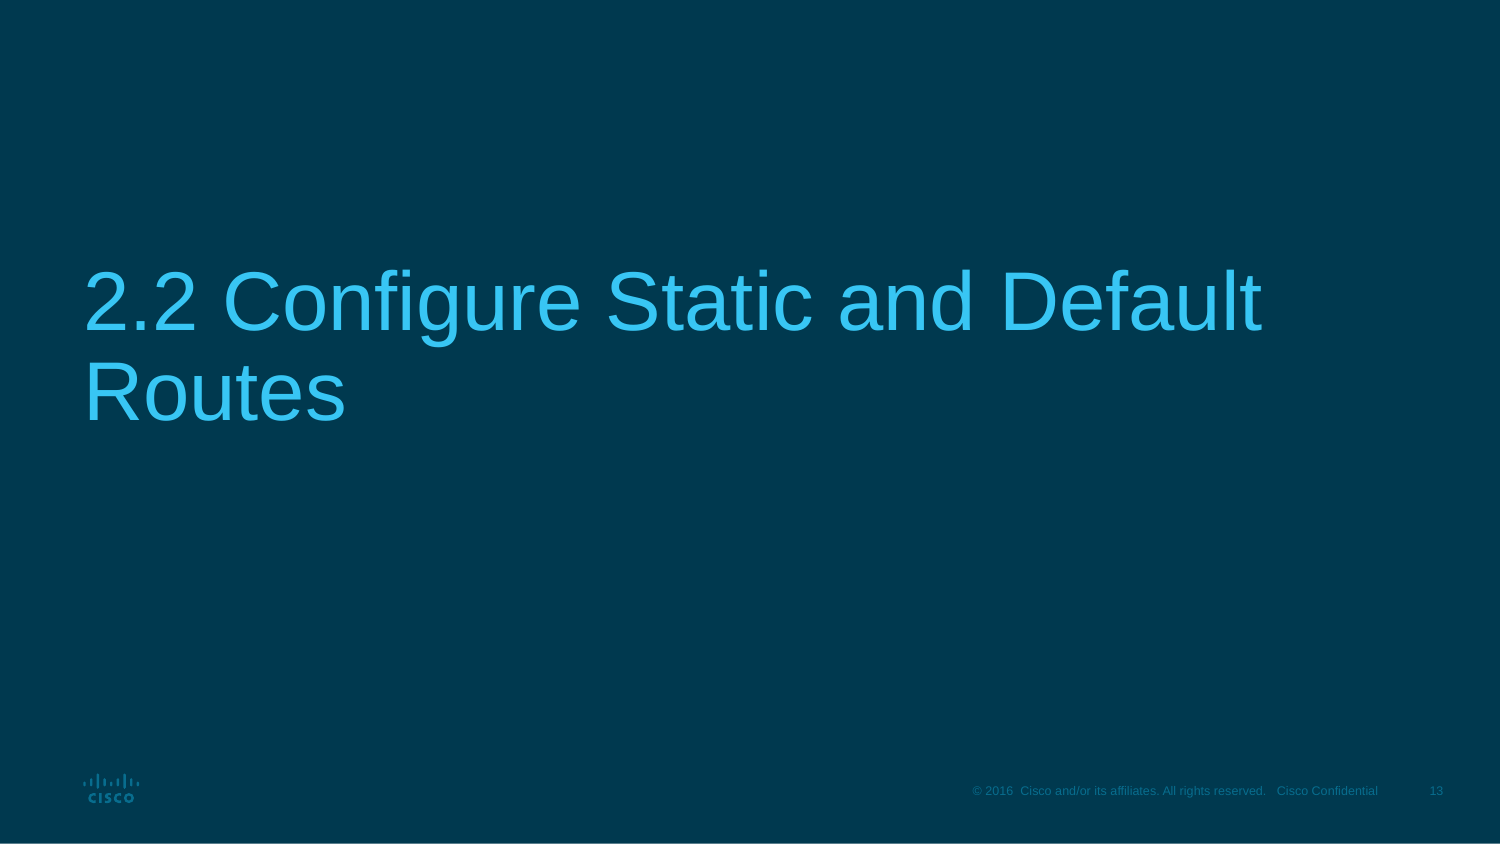

# 2.2 Configure Static and Default Routes